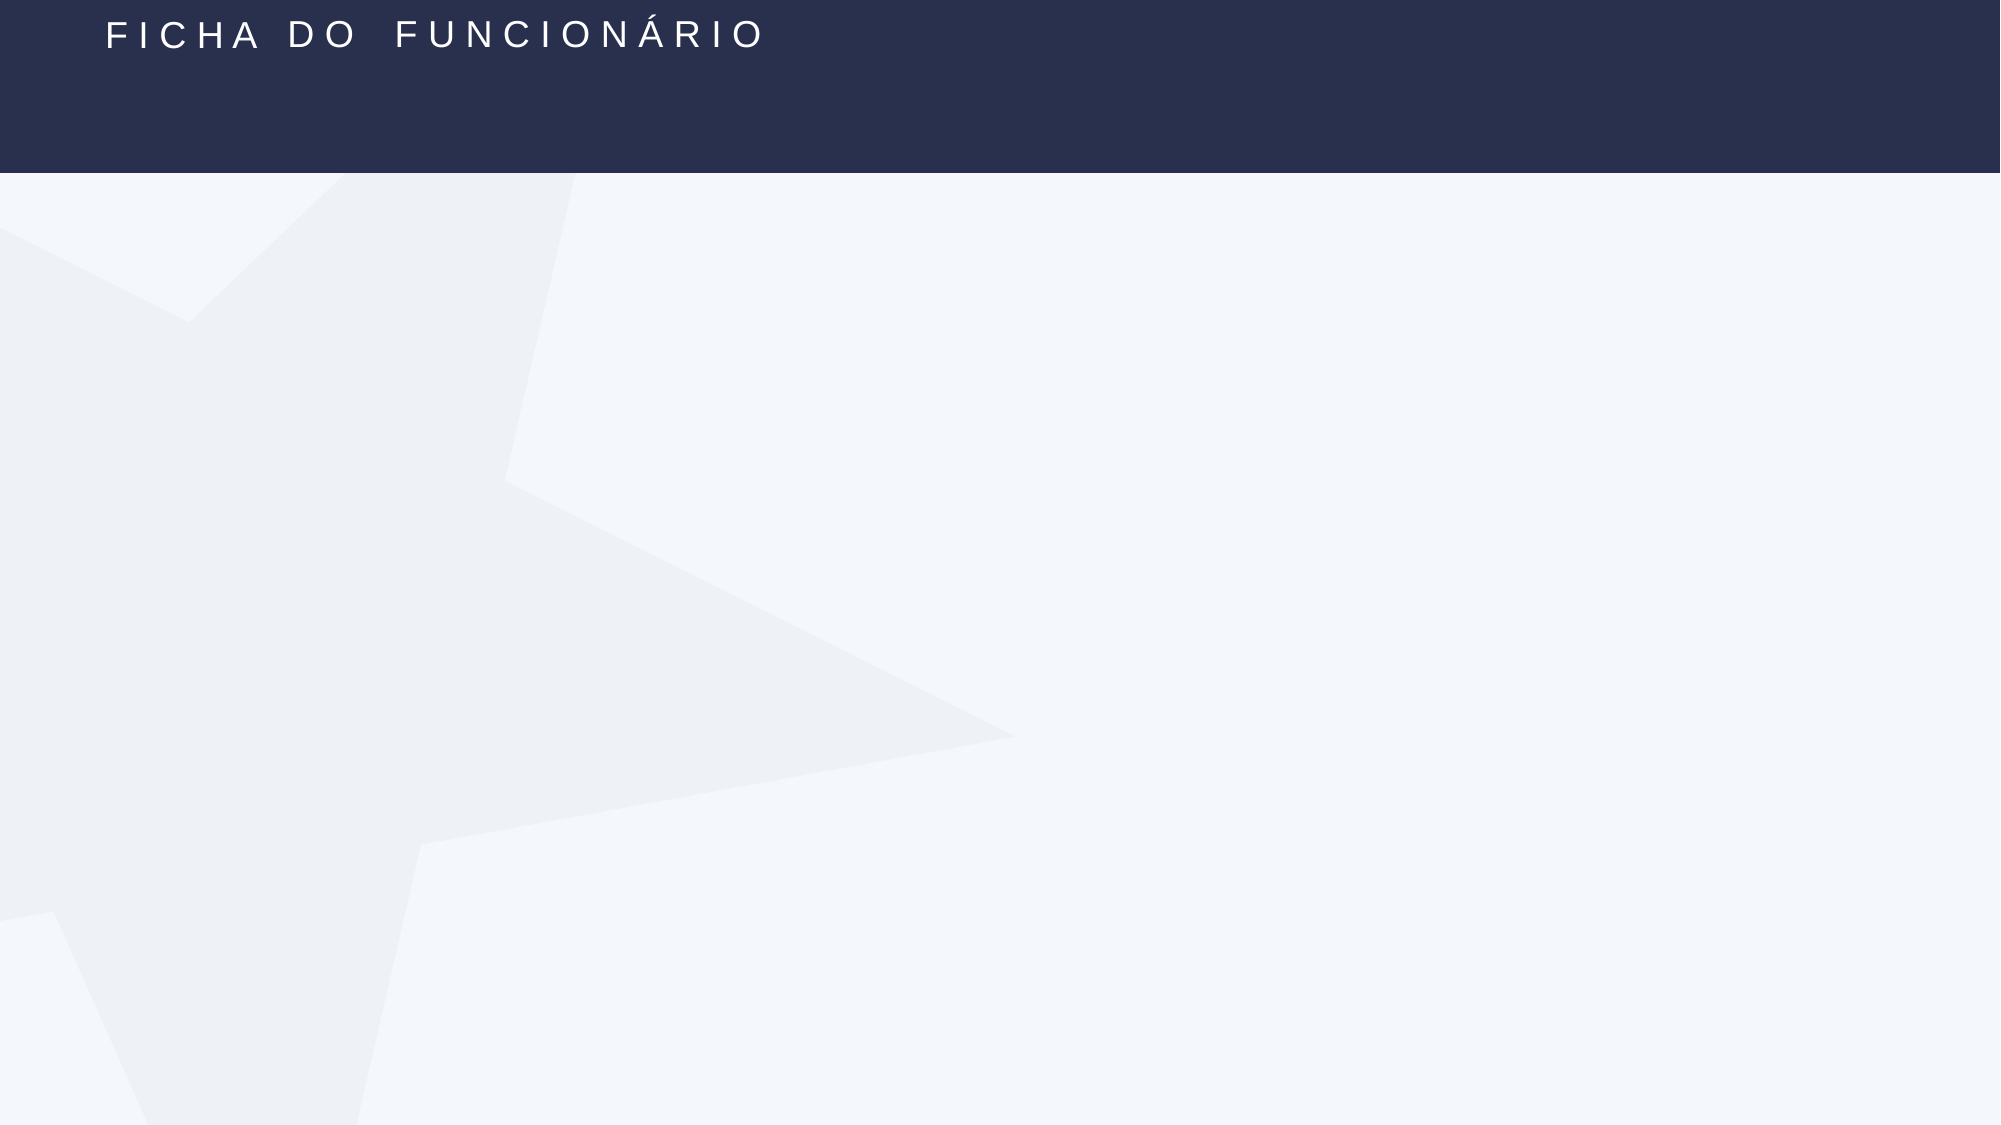

D O
F U N C I O N Á R I O
F I C H A